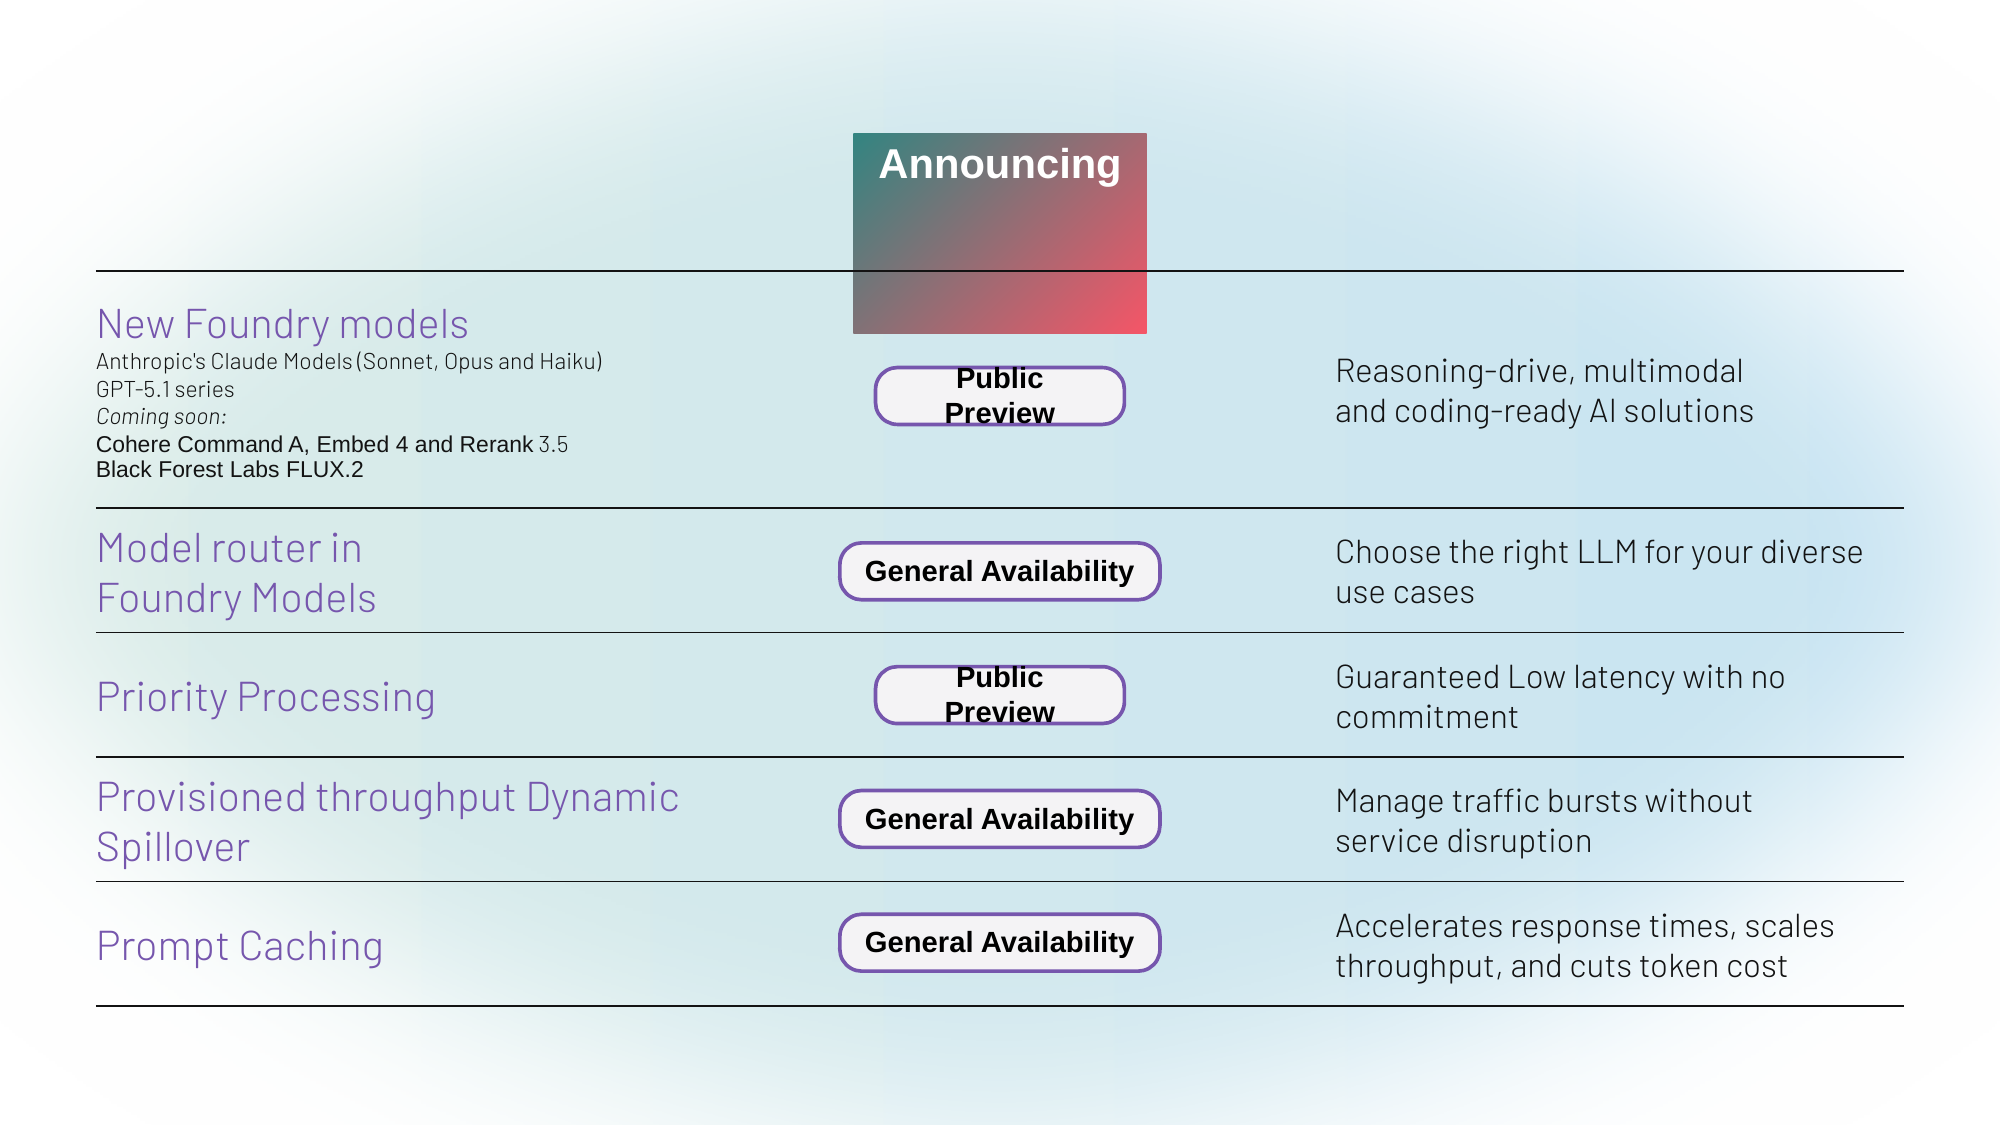

Announcing
| New Foundry models Anthropic's Claude Models (Sonnet, Opus and Haiku) GPT-5.1 series Coming soon: Cohere Command A, Embed 4 and Rerank 3.5 Black Forest Labs FLUX.2 |  | Reasoning-drive, multimodal and coding-ready AI solutions |
| --- | --- | --- |
| Model router in Foundry Models |  | Choose the right LLM for your diverse use cases |
| Priority Processing |  | Guaranteed Low latency with no commitment |
| Provisioned throughput Dynamic Spillover |  | Manage traffic bursts without service disruption |
| Prompt Caching |  | Accelerates response times, scales throughput, and cuts token cost |
Public Preview
General Availability
Public Preview
General Availability
General Availability